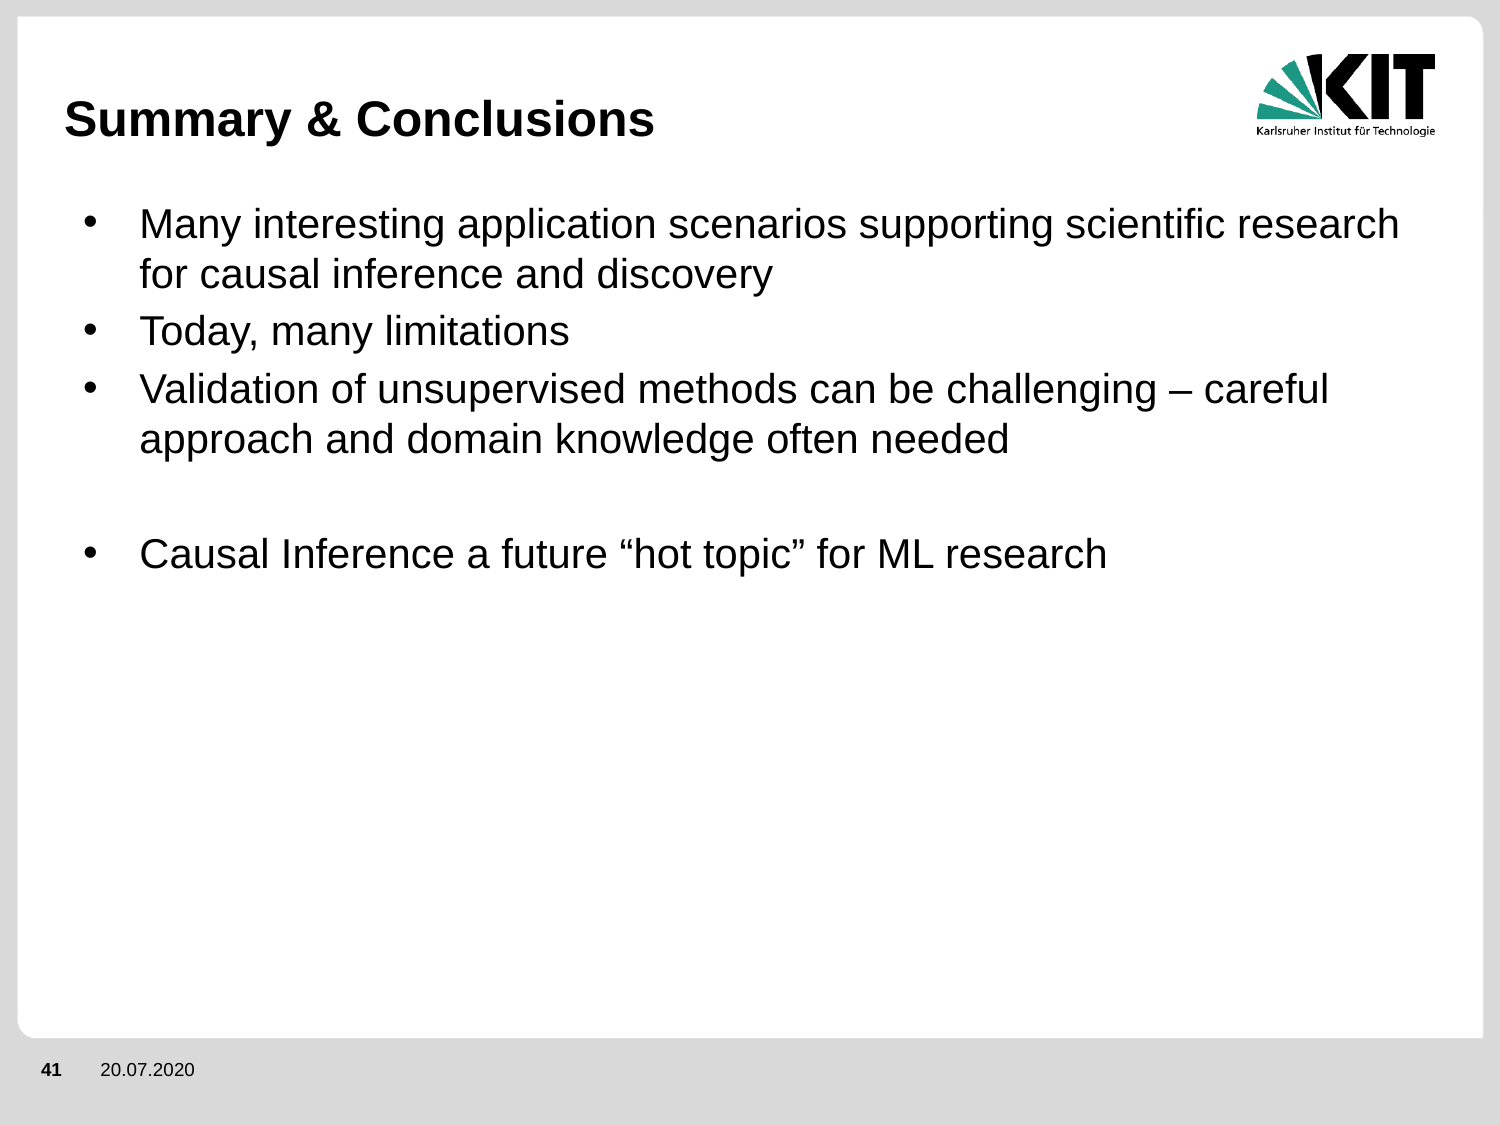

# Summary & Conclusions
Many interesting application scenarios supporting scientific research for causal inference and discovery
Today, many limitations
Validation of unsupervised methods can be challenging – careful approach and domain knowledge often needed

Causal Inference a future “hot topic” for ML research